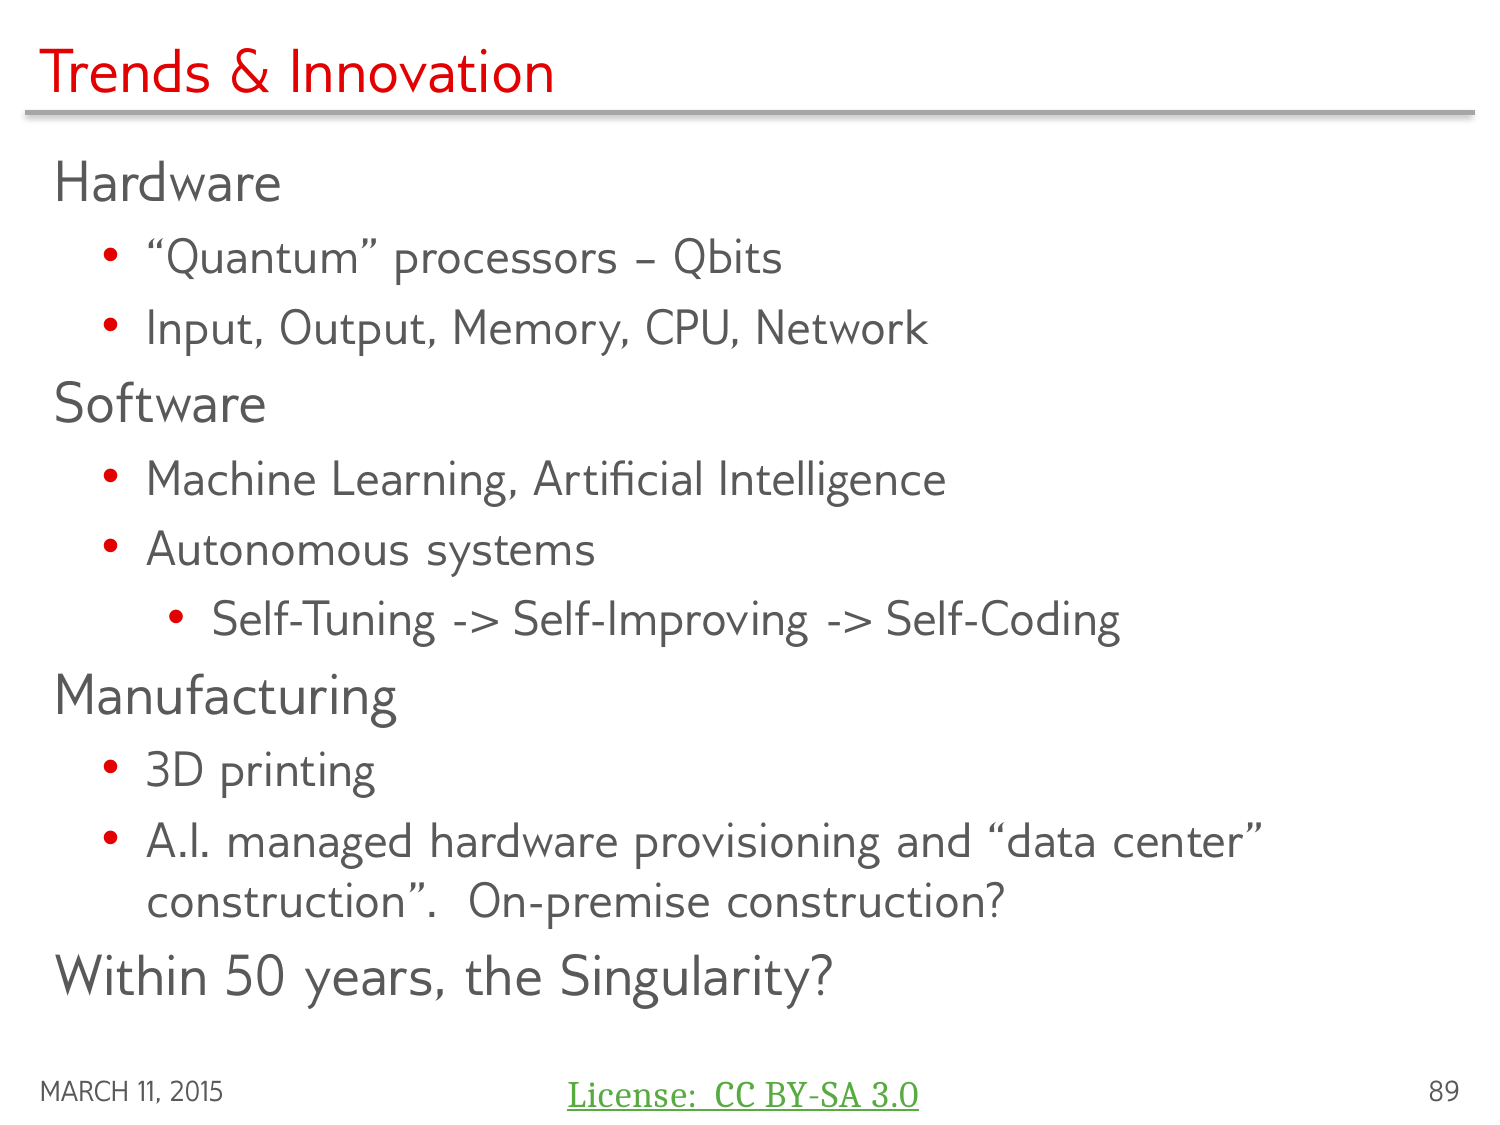

# Trends & Innovation
Hardware
“Quantum” processors – Qbits
Input, Output, Memory, CPU, Network
Software
Machine Learning, Artificial Intelligence
Autonomous systems
Self-Tuning -> Self-Improving -> Self-Coding
Manufacturing
3D printing
A.I. managed hardware provisioning and “data center” construction”.  On-premise construction?
Within 50 years, the Singularity?
March 11, 2015
89